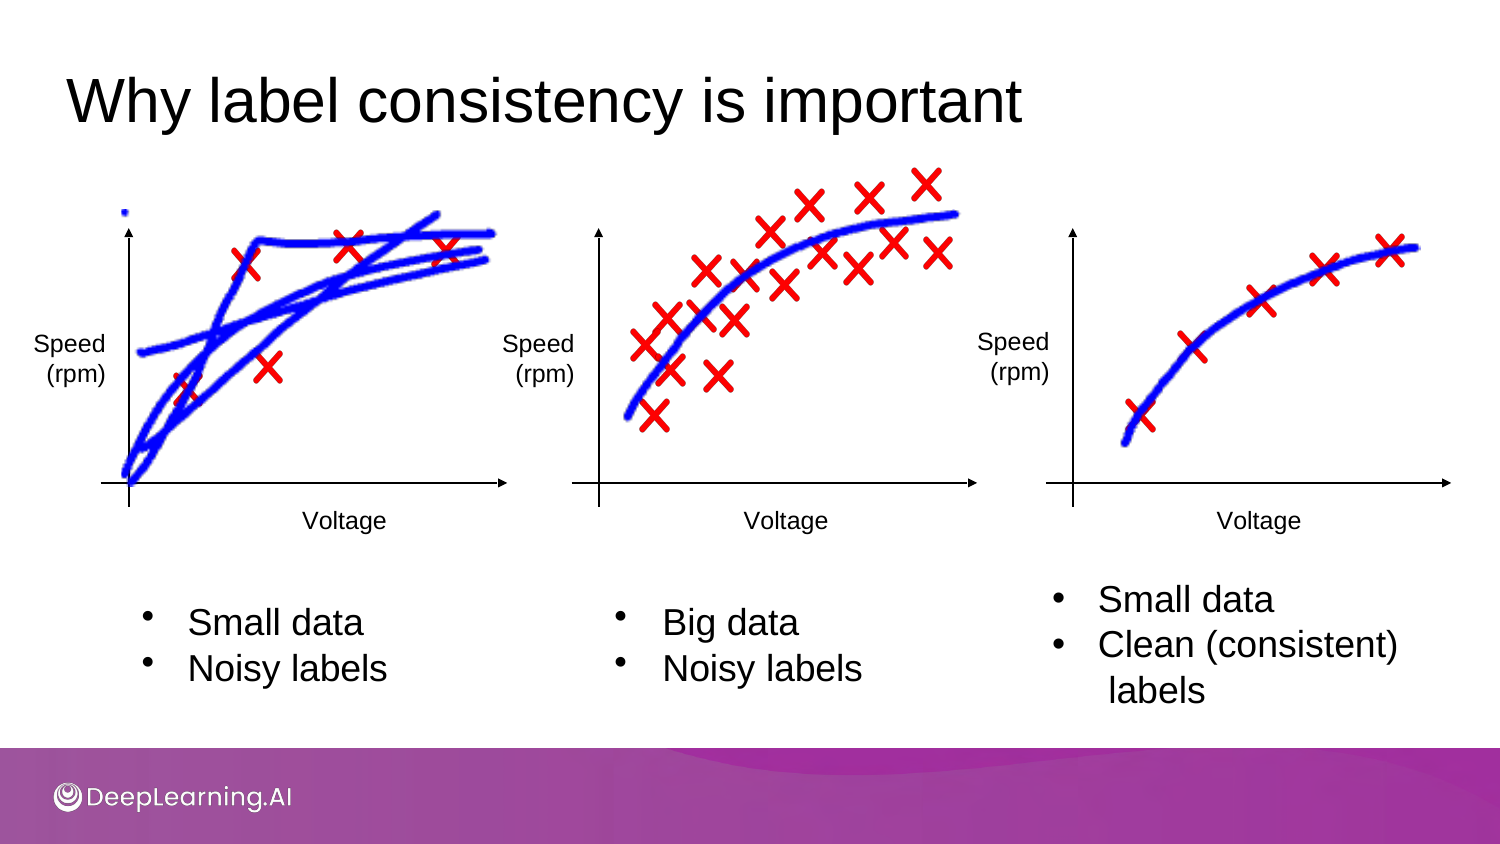

# Why label consistency is important

Speed  (rpm)
Speed  (rpm)
Speed  (rpm)
Voltage
Voltage
Voltage
•
•
Small data
Clean (consistent)  labels
Small data
Noisy labels
Big data
Noisy labels